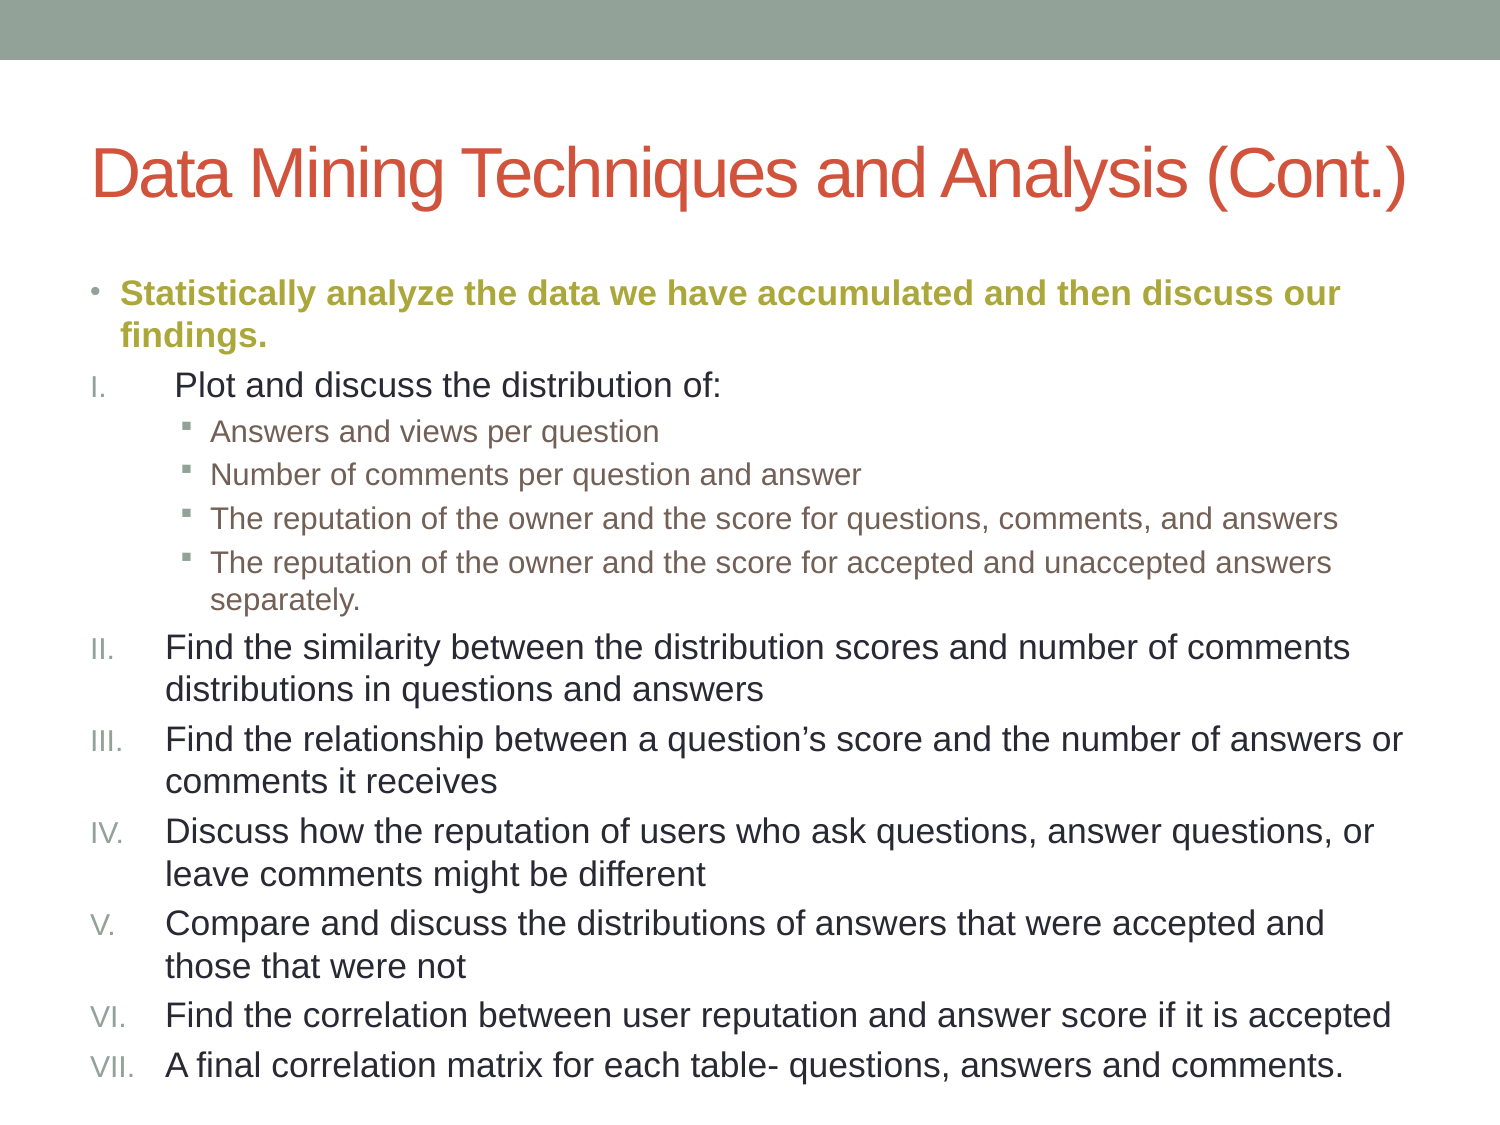

# Data Mining Techniques and Analysis (Cont.)
Statistically analyze the data we have accumulated and then discuss our findings.
Plot and discuss the distribution of:
Answers and views per question
Number of comments per question and answer
The reputation of the owner and the score for questions, comments, and answers
The reputation of the owner and the score for accepted and unaccepted answers separately.
Find the similarity between the distribution scores and number of comments distributions in questions and answers
Find the relationship between a question’s score and the number of answers or comments it receives
Discuss how the reputation of users who ask questions, answer questions, or leave comments might be different
Compare and discuss the distributions of answers that were accepted and those that were not
Find the correlation between user reputation and answer score if it is accepted
A final correlation matrix for each table- questions, answers and comments.